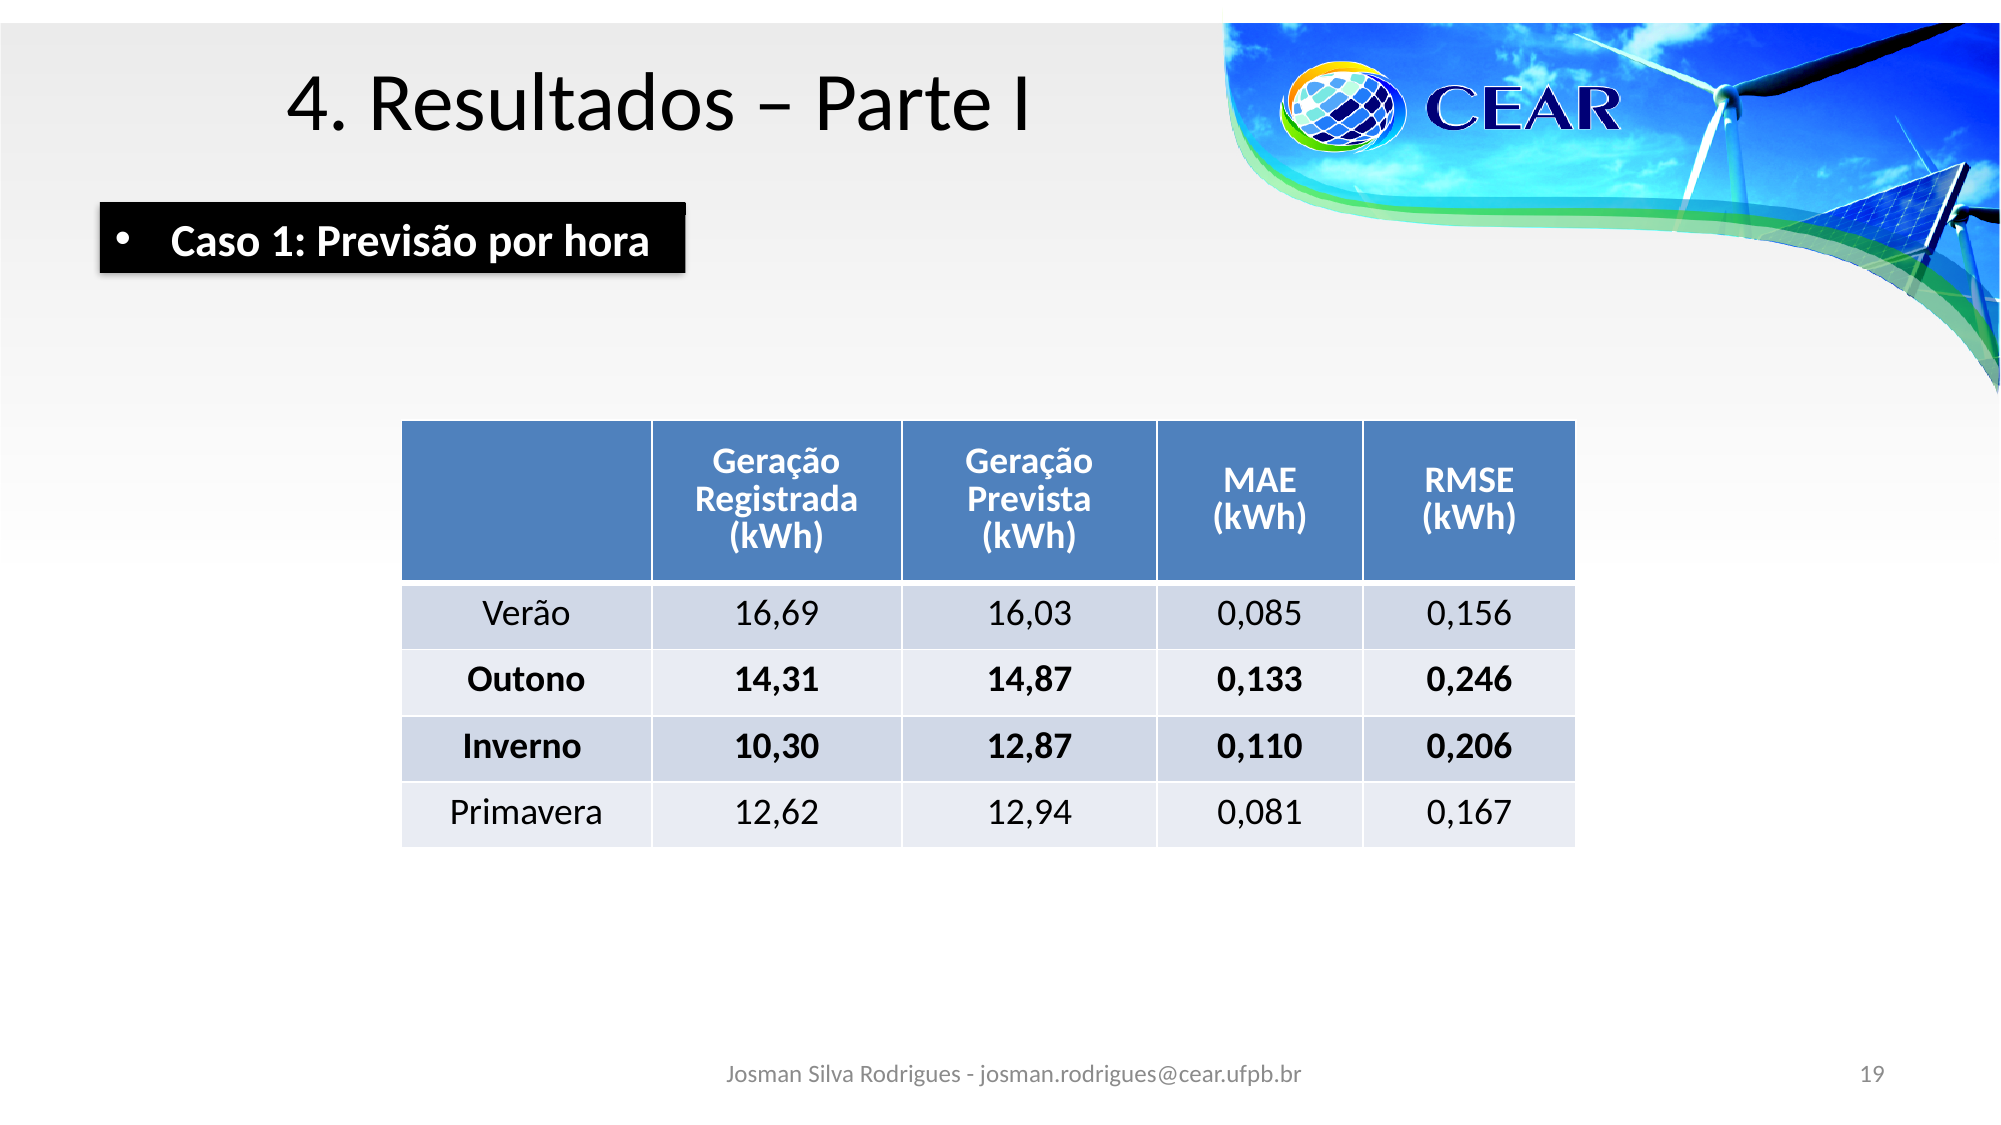

# 4. Resultados – Parte I
Caso 1: Previsão por hora
|  | Geração Registrada (kWh) | Geração Prevista (kWh) | MAE (kWh) | RMSE (kWh) |
| --- | --- | --- | --- | --- |
| Verão | 16,69 | 16,03 | 0,085 | 0,156 |
| Outono | 14,31 | 14,87 | 0,133 | 0,246 |
| Inverno | 10,30 | 12,87 | 0,110 | 0,206 |
| Primavera | 12,62 | 12,94 | 0,081 | 0,167 |
Josman Silva Rodrigues - josman.rodrigues@cear.ufpb.br
19